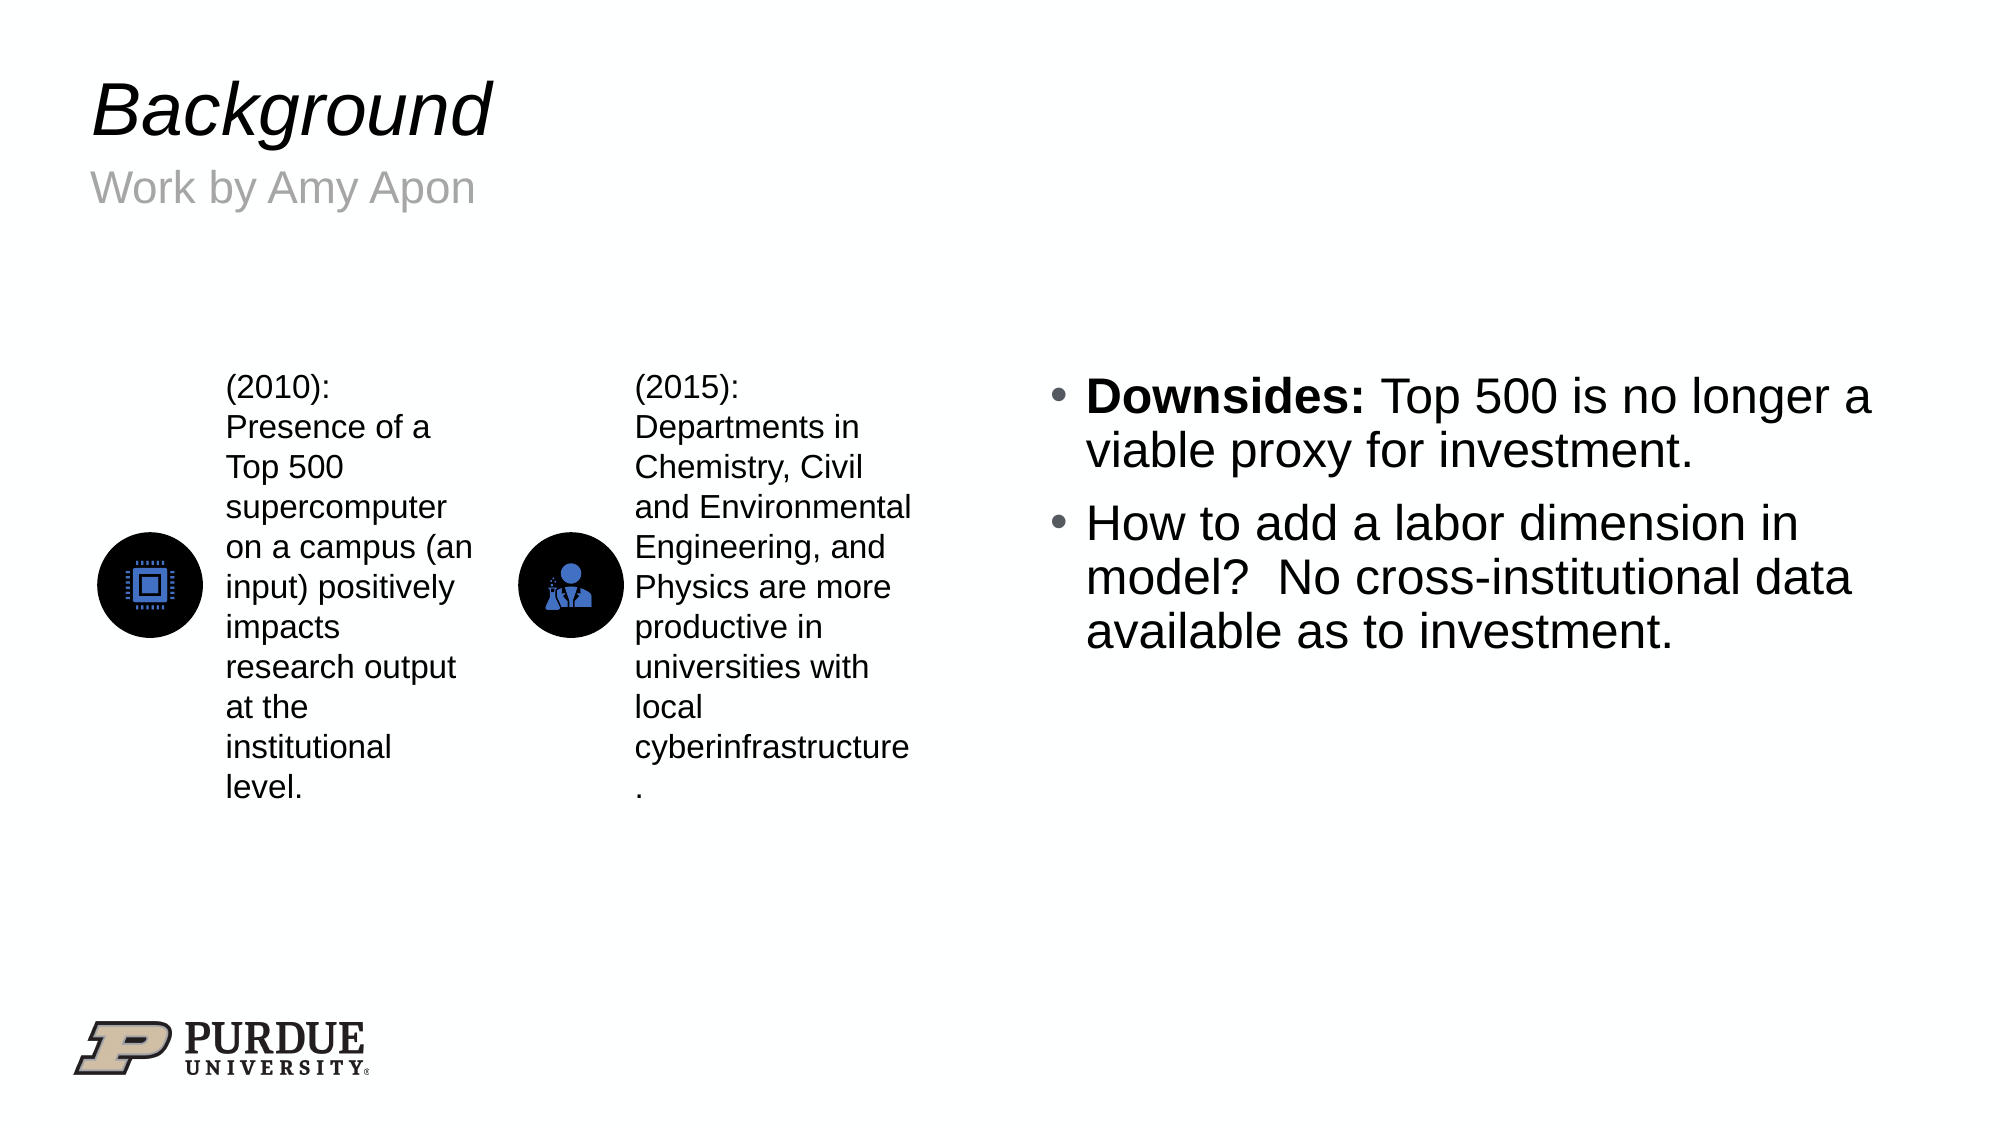

# Background
Work by Amy Apon

Downsides: Top 500 is no longer a viable proxy for investment.
How to add a labor dimension in model?  No cross-institutional data available as to investment.
(2010): Presence of a Top 500 supercomputer on a campus (an input) positively impacts research output at the institutional level.
(2015): Departments in Chemistry, Civil and Environmental Engineering, and Physics are more productive in universities with local cyberinfrastructure.